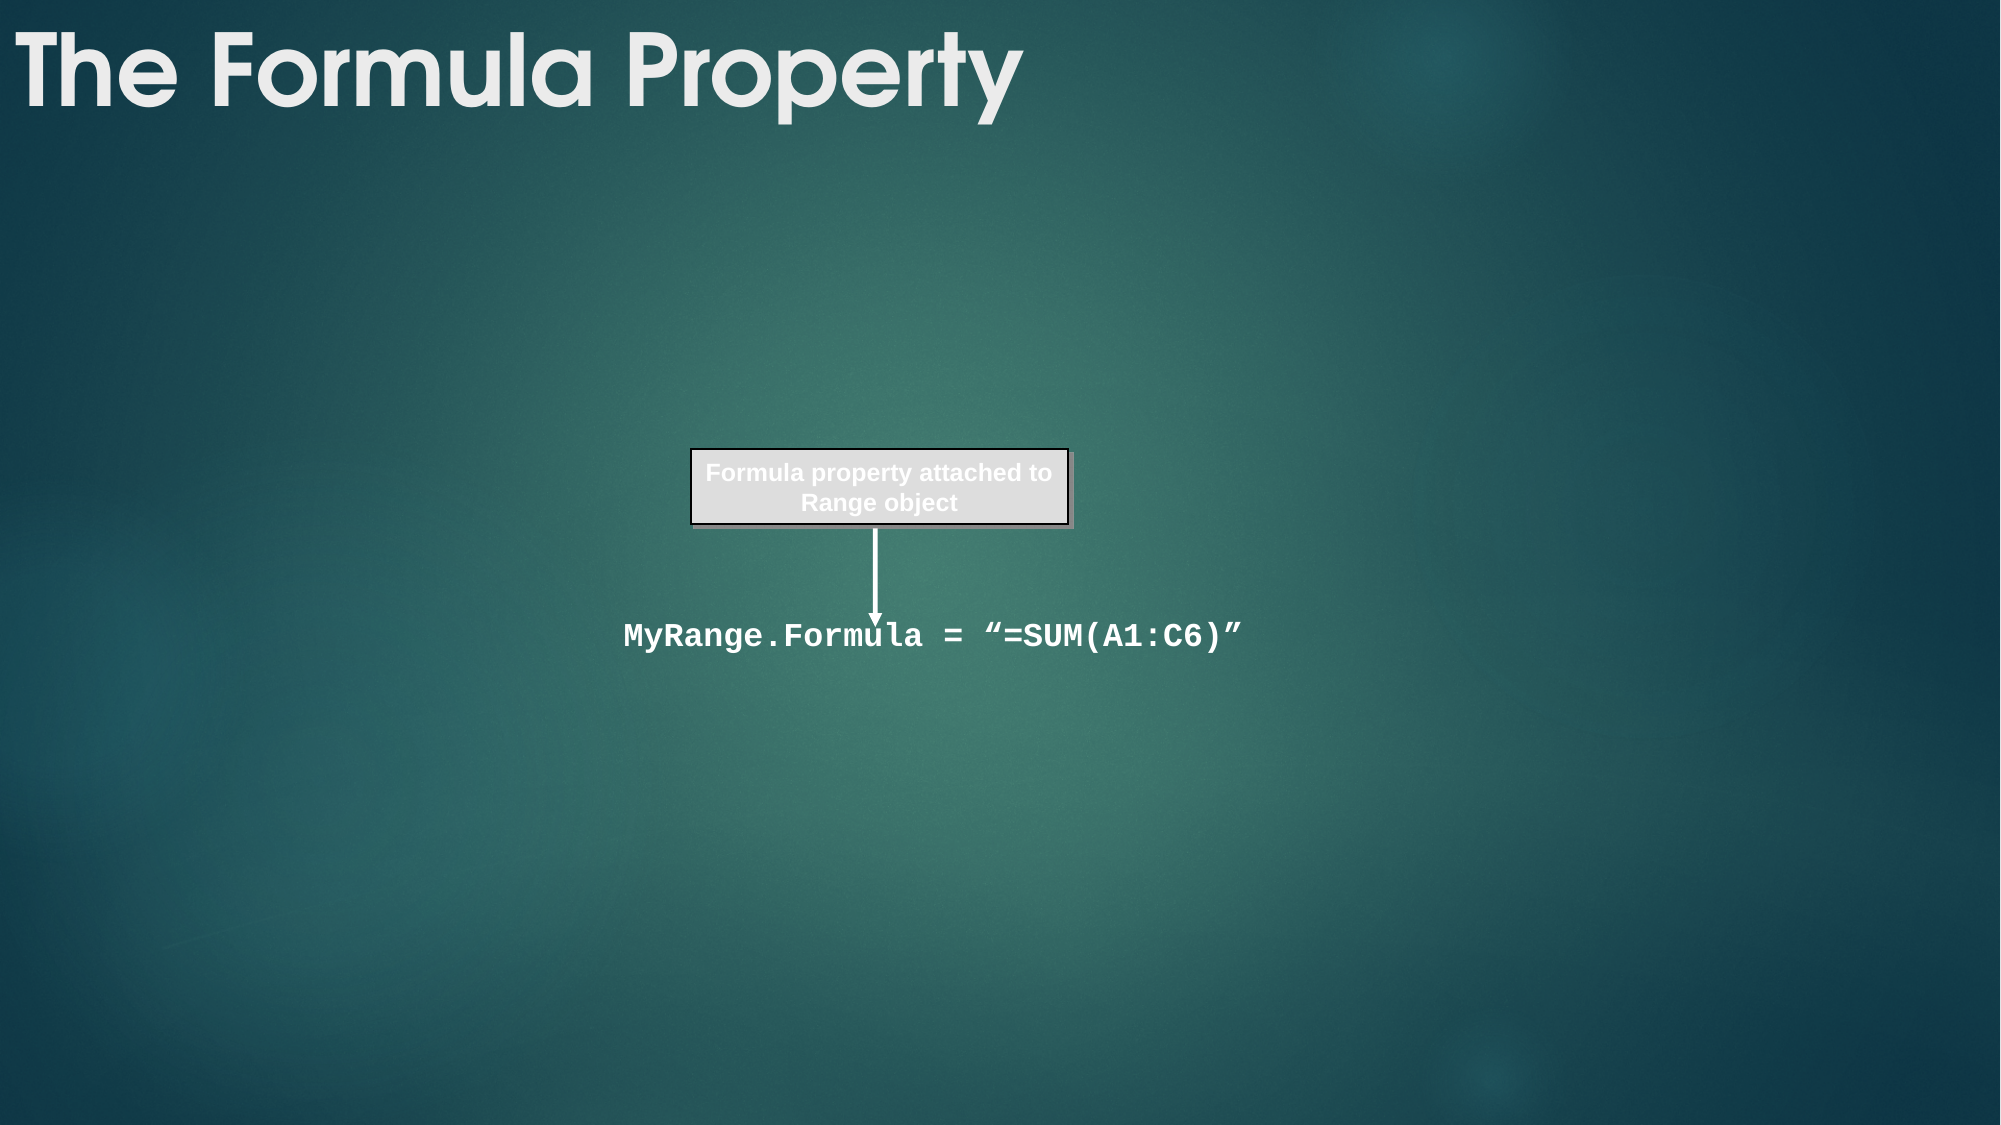

# The Formula Property
Formula property attached to
Range object

MyRange.Formula = “=SUM(A1:C6)”